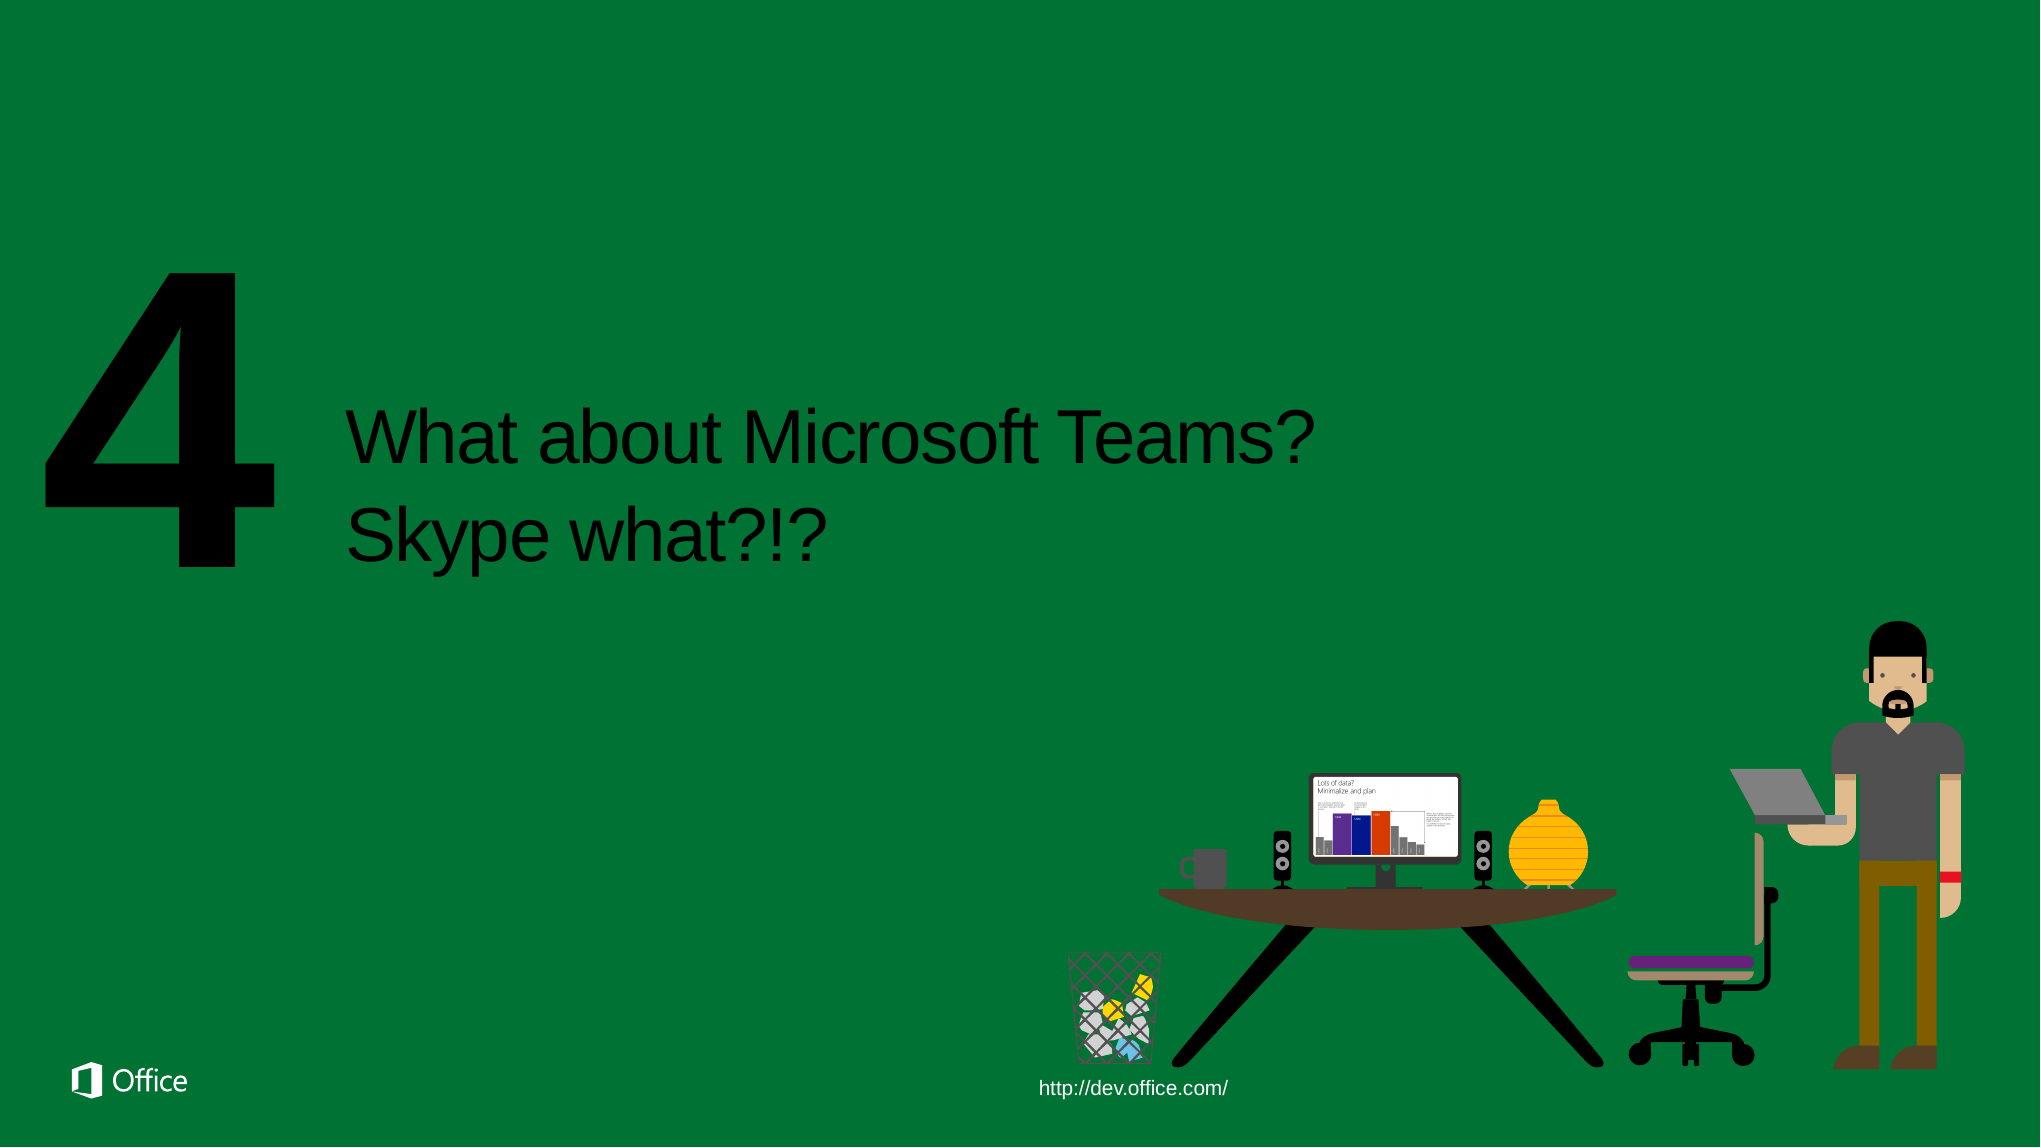

4
What about Microsoft Teams?
Skype what?!?